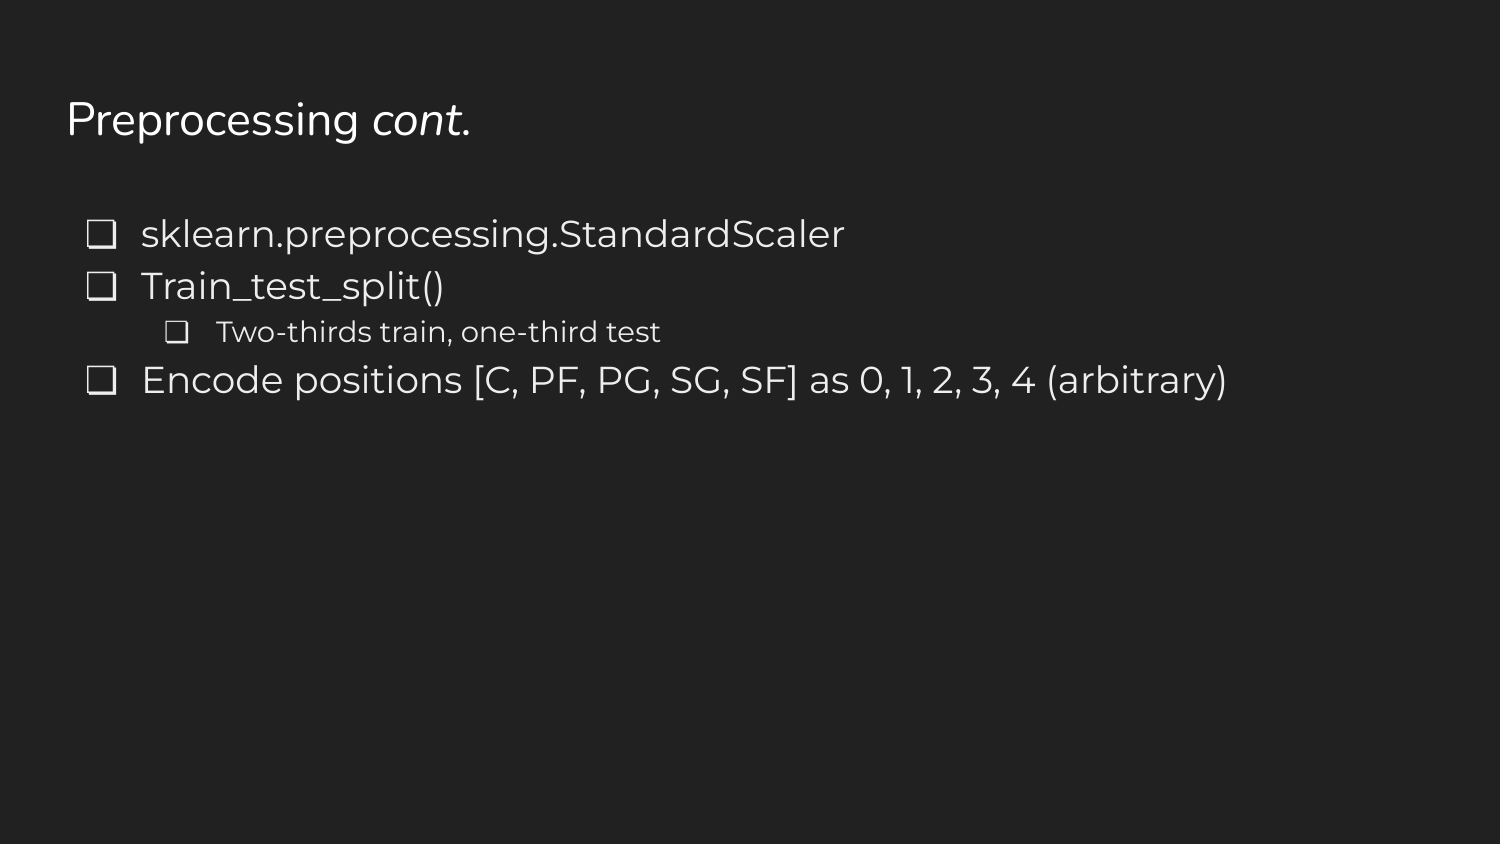

# Preprocessing cont.

sklearn.preprocessing.StandardScaler
Train_test_split()
Two-thirds train, one-third test
Encode positions [C, PF, PG, SG, SF] as 0, 1, 2, 3, 4 (arbitrary)